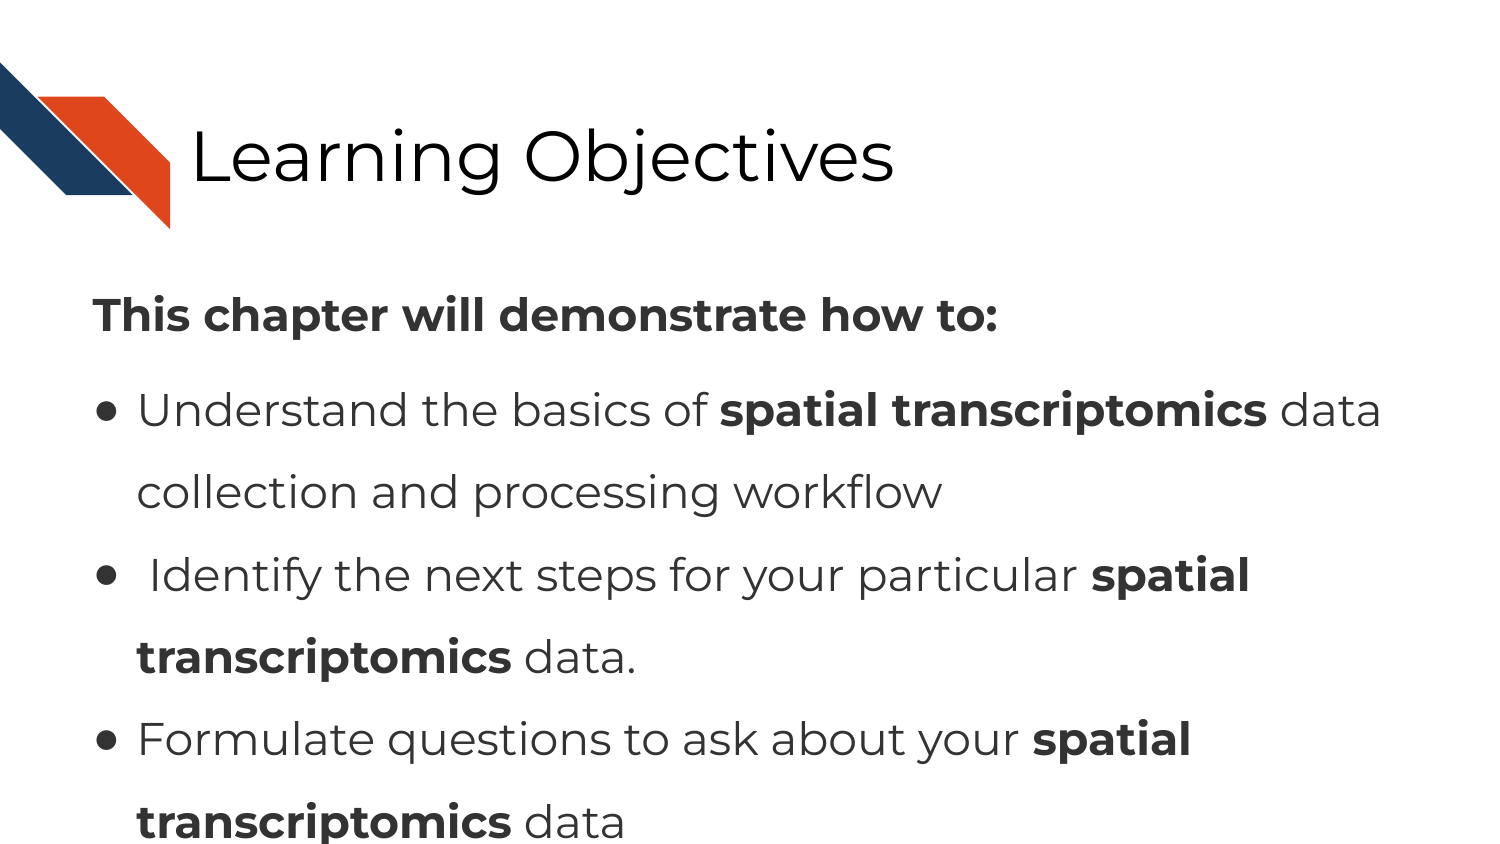

# Learning Objectives
This chapter will demonstrate how to:
Understand the basics of spatial transcriptomics data collection and processing workflow
 Identify the next steps for your particular spatial transcriptomics data.
Formulate questions to ask about your spatial transcriptomics data